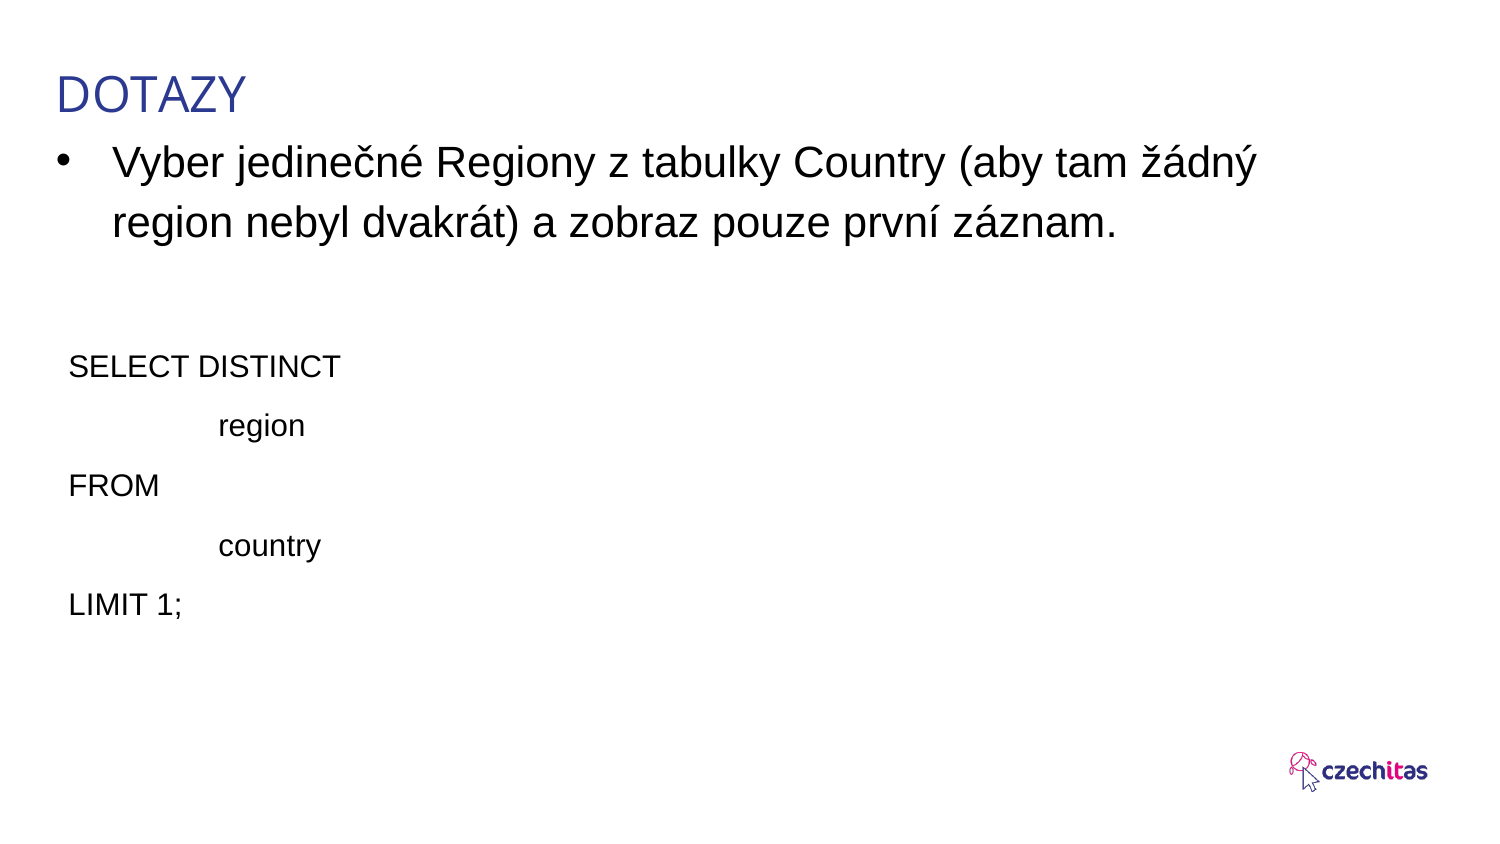

# DOTAZY
Vyber jedinečné Regiony z tabulky Country (aby tam žádný region nebyl dvakrát) a zobraz pouze první záznam.

SELECT DISTINCT
	region
FROM
	country
LIMIT 1;